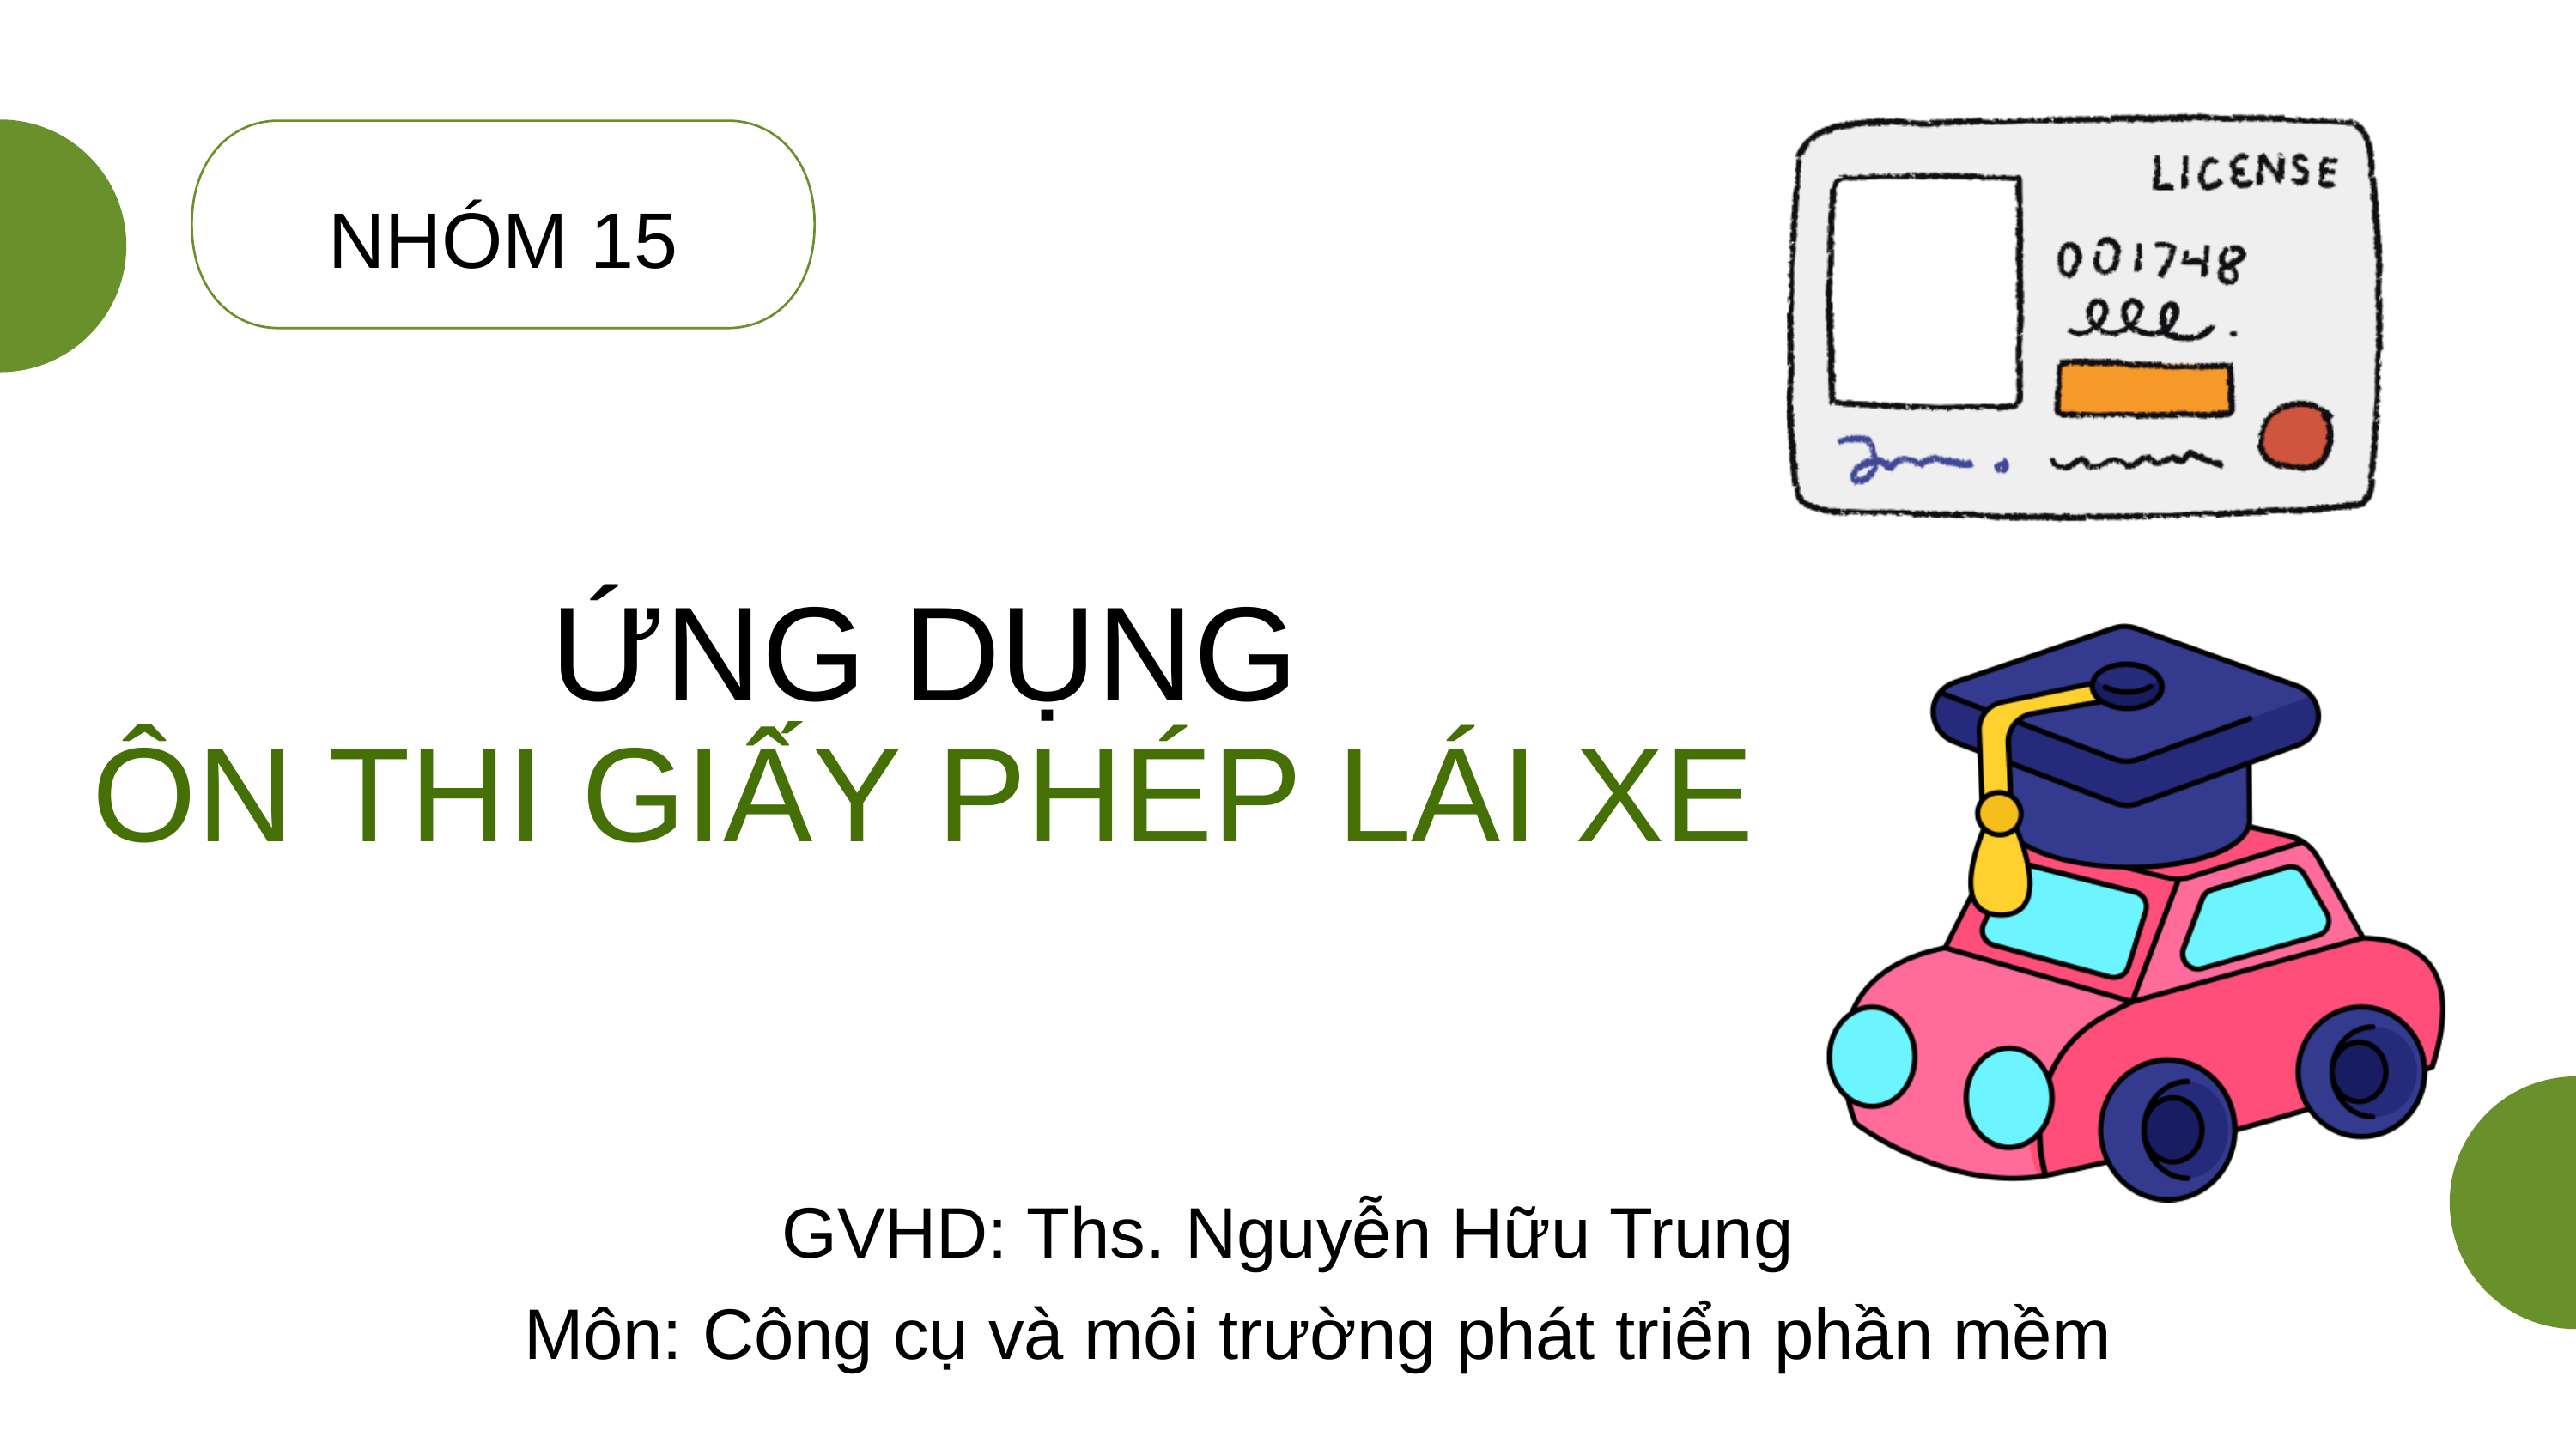

NHÓM 15
ỨNG DỤNG
ÔN THI GIẤY PHÉP LÁI XE

GVHD: Ths. Nguyễn Hữu Trung
Môn: Công cụ và môi trường phát triển phần mềm